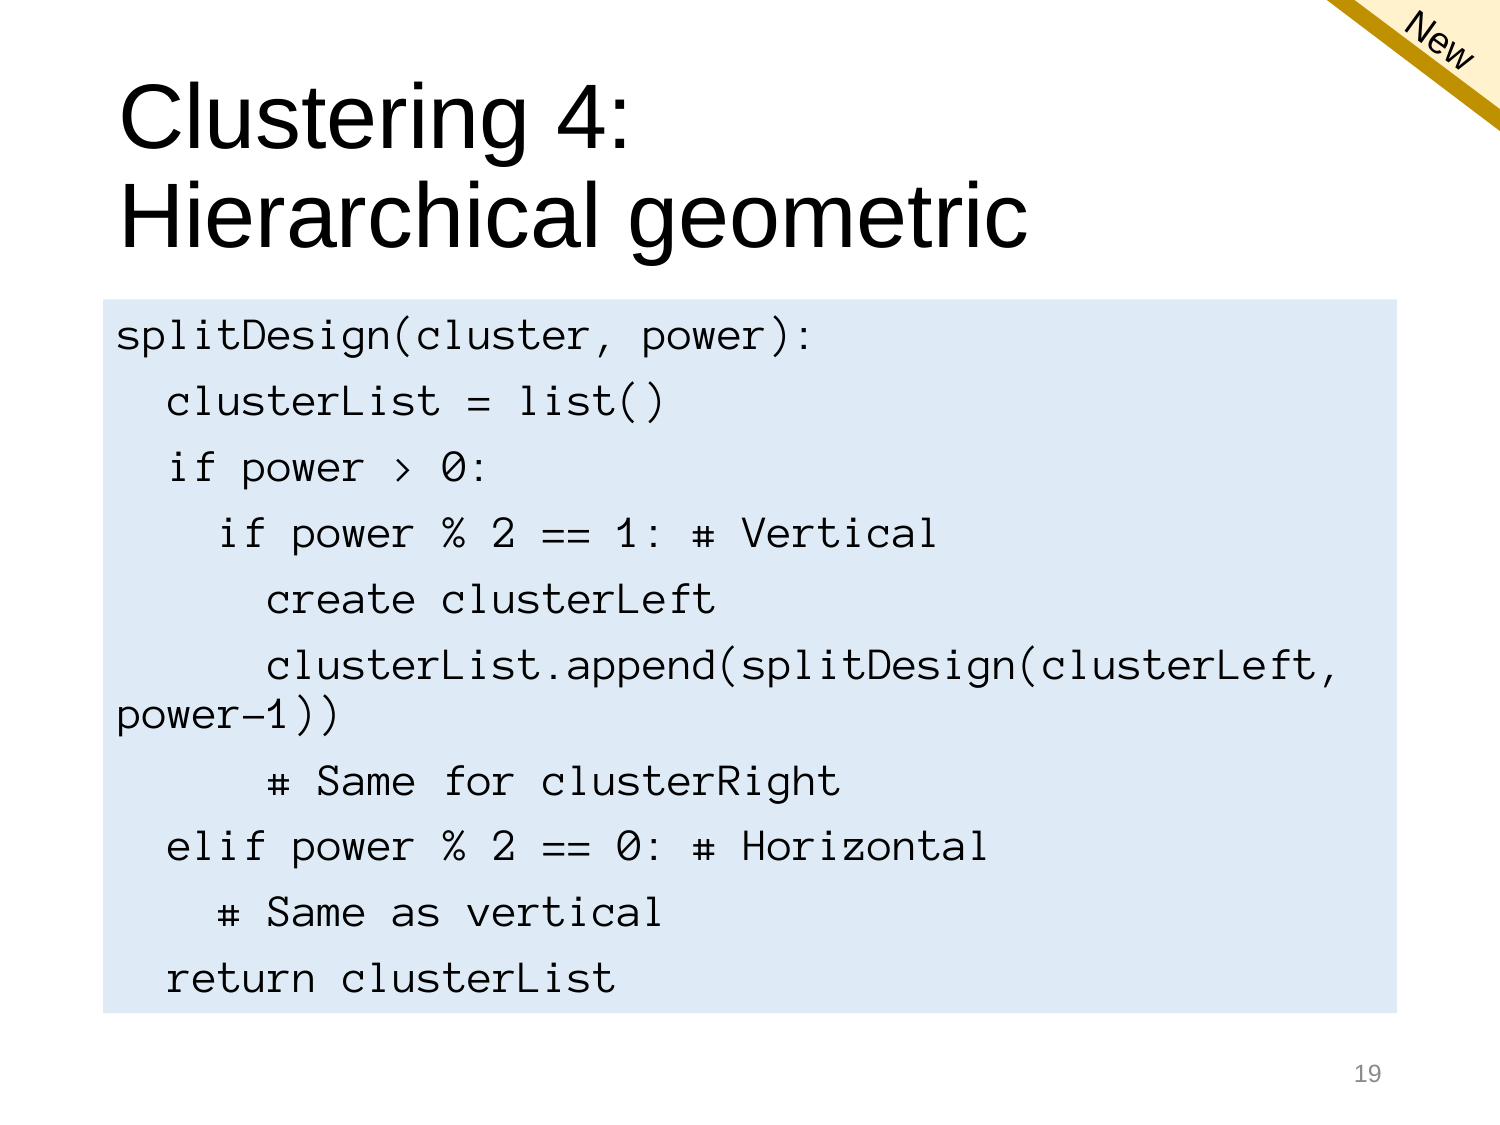

# Clustering 4: Hierarchical geometric
splitDesign(cluster, power):
  clusterList = list()
  if power > 0:
    if power % 2 == 1: # Vertical
      create clusterLeft
      clusterList.append(splitDesign(clusterLeft, power-1))
      # Same for clusterRight
  elif power % 2 == 0: # Horizontal
    # Same as vertical
  return clusterList
19